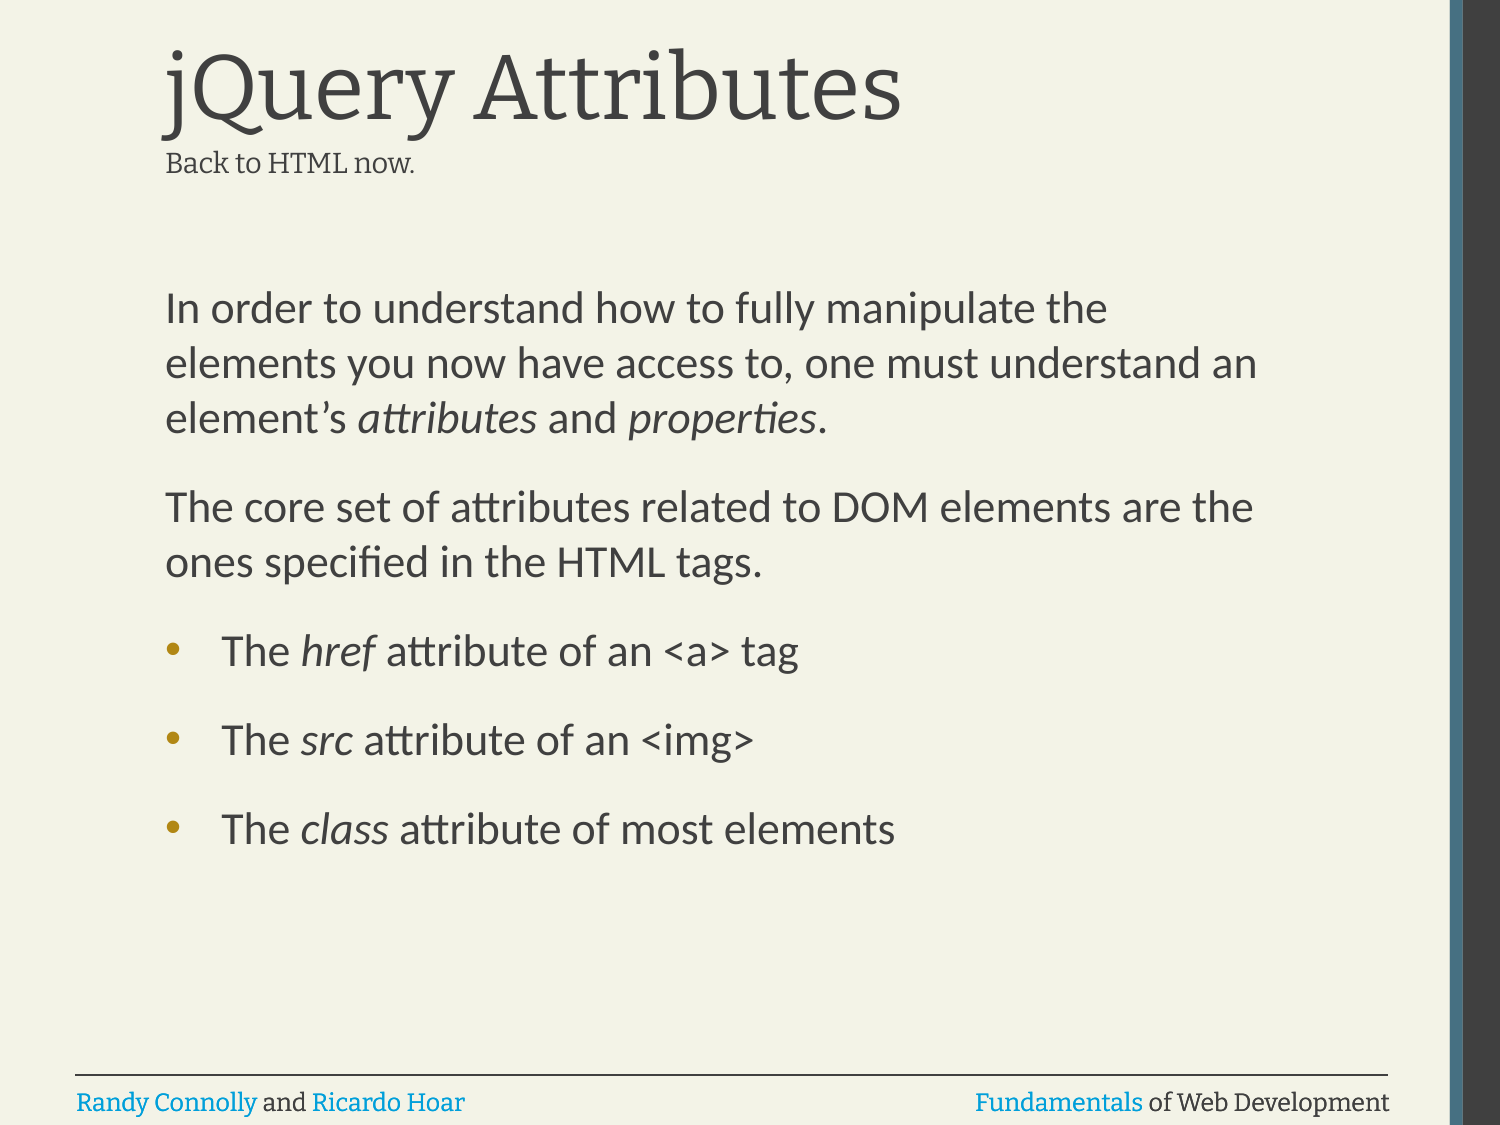

# jQuery Attributes
Back to HTML now.
In order to understand how to fully manipulate the elements you now have access to, one must understand an element’s attributes and properties.
The core set of attributes related to DOM elements are the ones specified in the HTML tags.
The href attribute of an <a> tag
The src attribute of an <img>
The class attribute of most elements